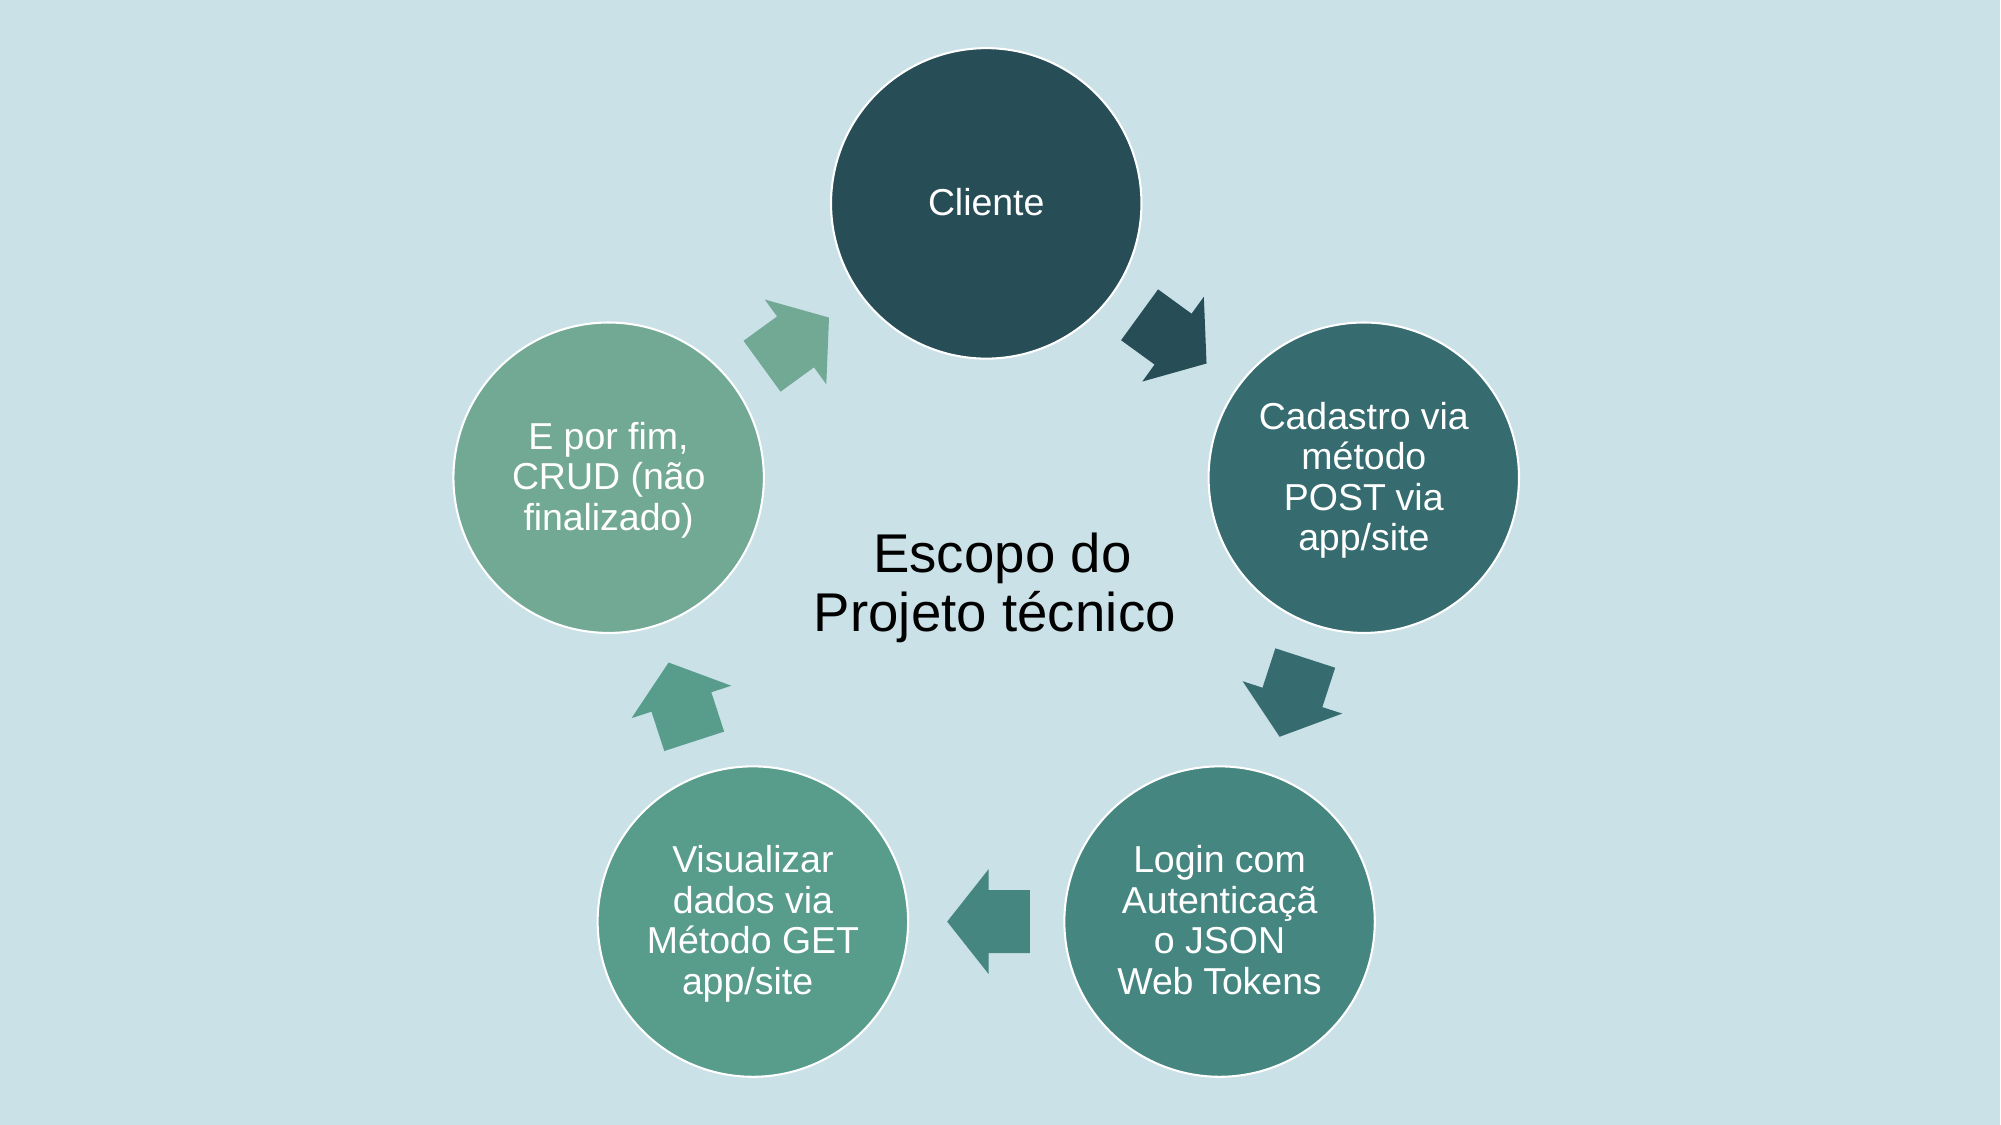

Cliente

Cadastro via método POST via app/site

Login com Autenticação JSON Web Tokens

Visualizar dados via Método GET app/site

E por fim, CRUD (não finalizado)

# Escopo do Projeto técnico